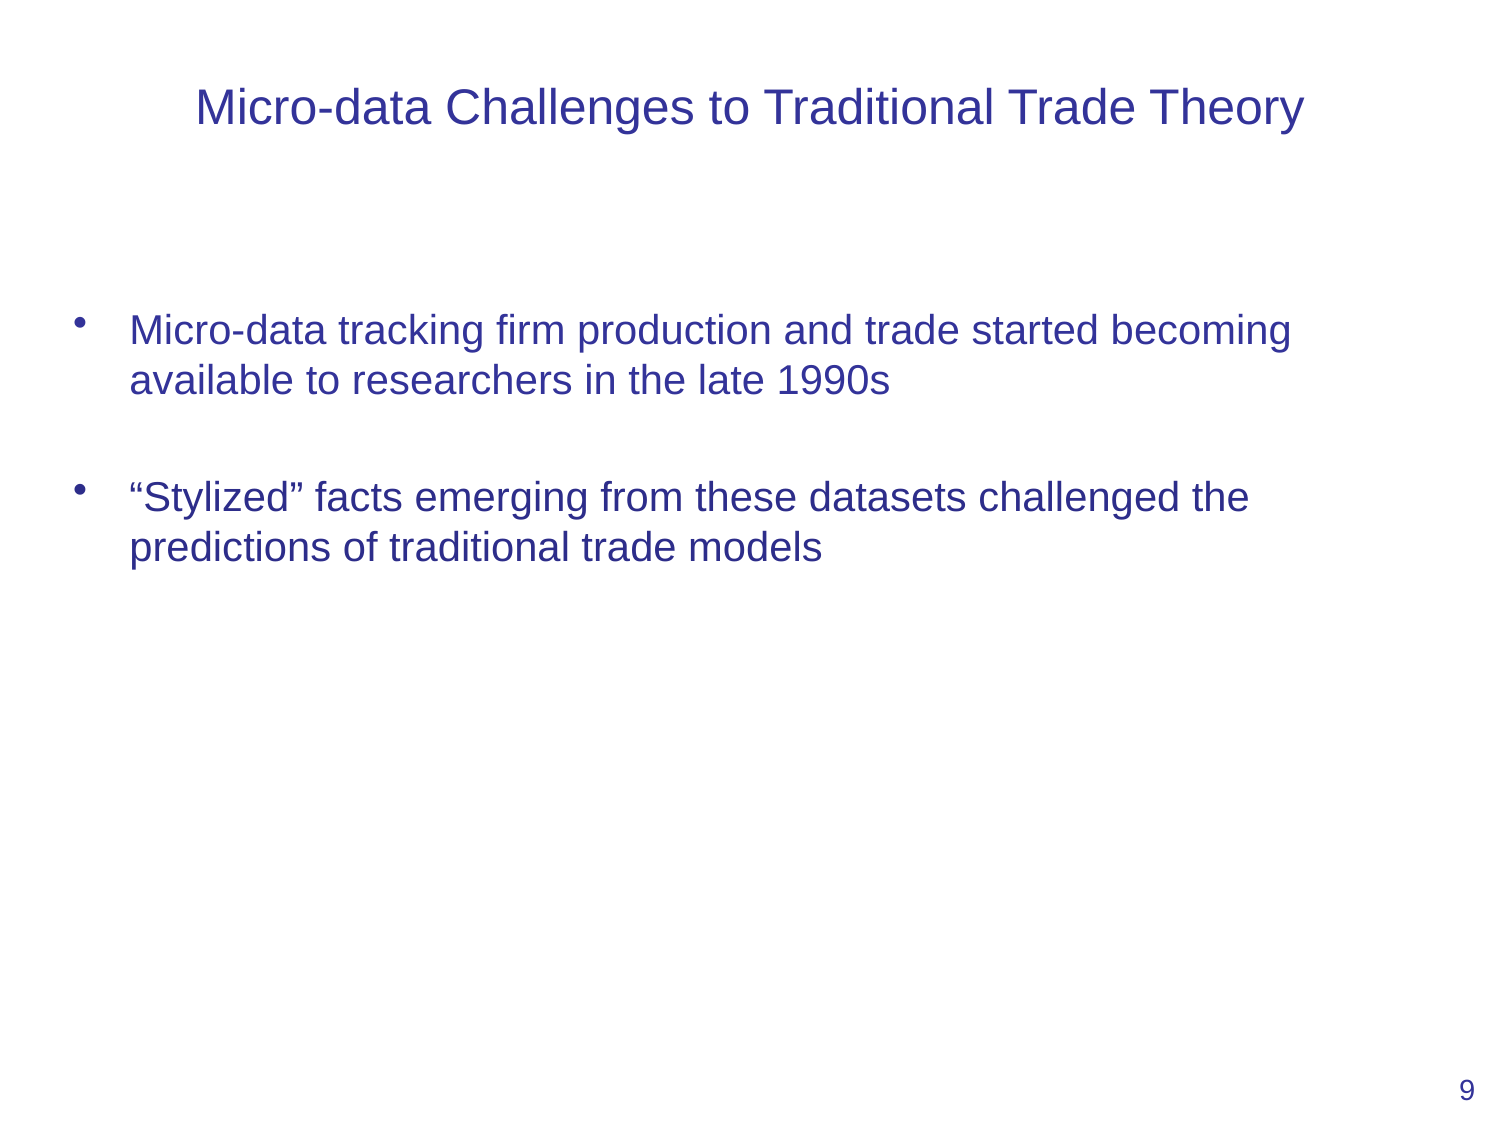

# Micro-data Challenges to Traditional Trade Theory

Micro-data tracking firm production and trade started becoming available to researchers in the late 1990s

“Stylized” facts emerging from these datasets challenged the predictions of traditional trade models

9